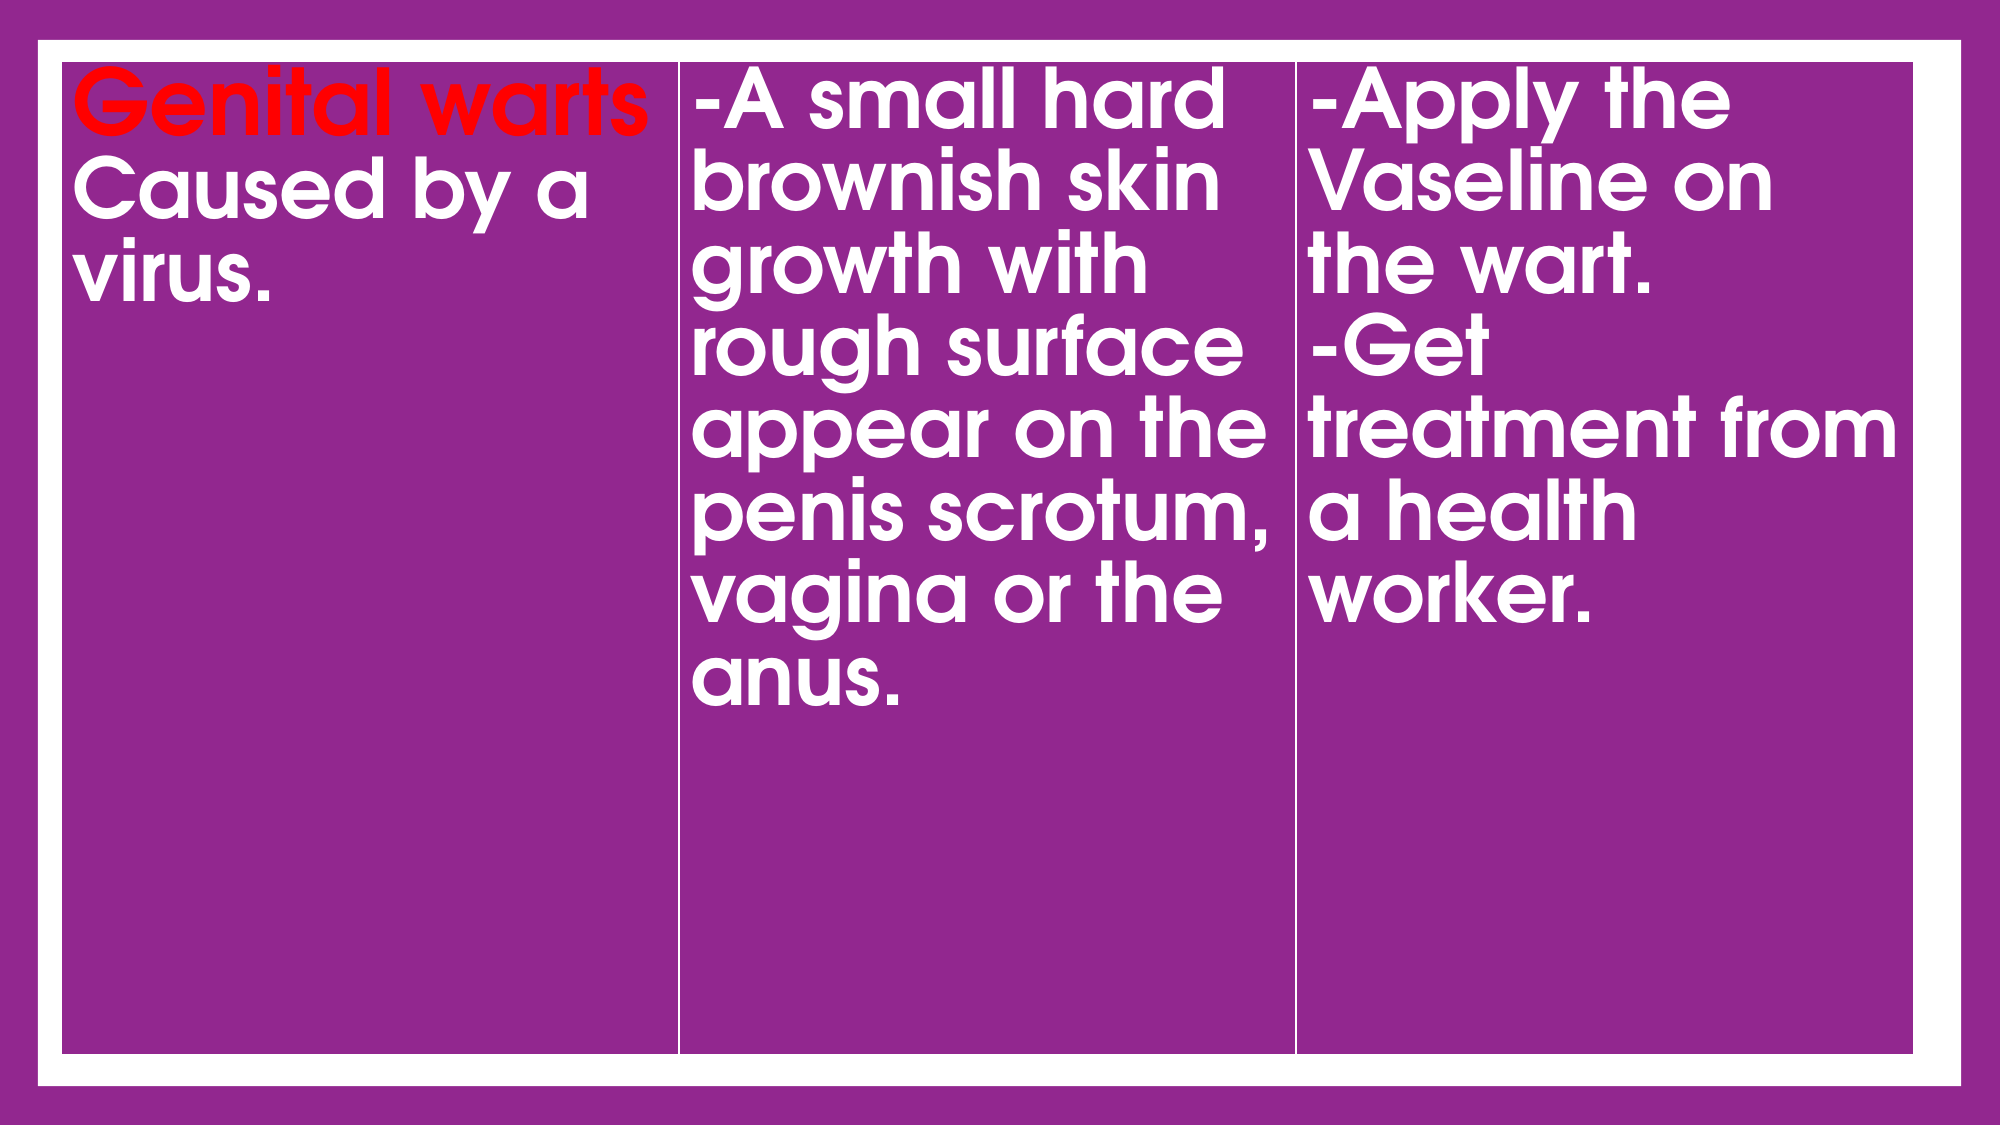

| Genital warts Caused by a virus. | -A small hard brownish skin growth with rough surface appear on the penis scrotum, vagina or the anus. | -Apply the Vaseline on the wart. -Get treatment from a health worker. |
| --- | --- | --- |